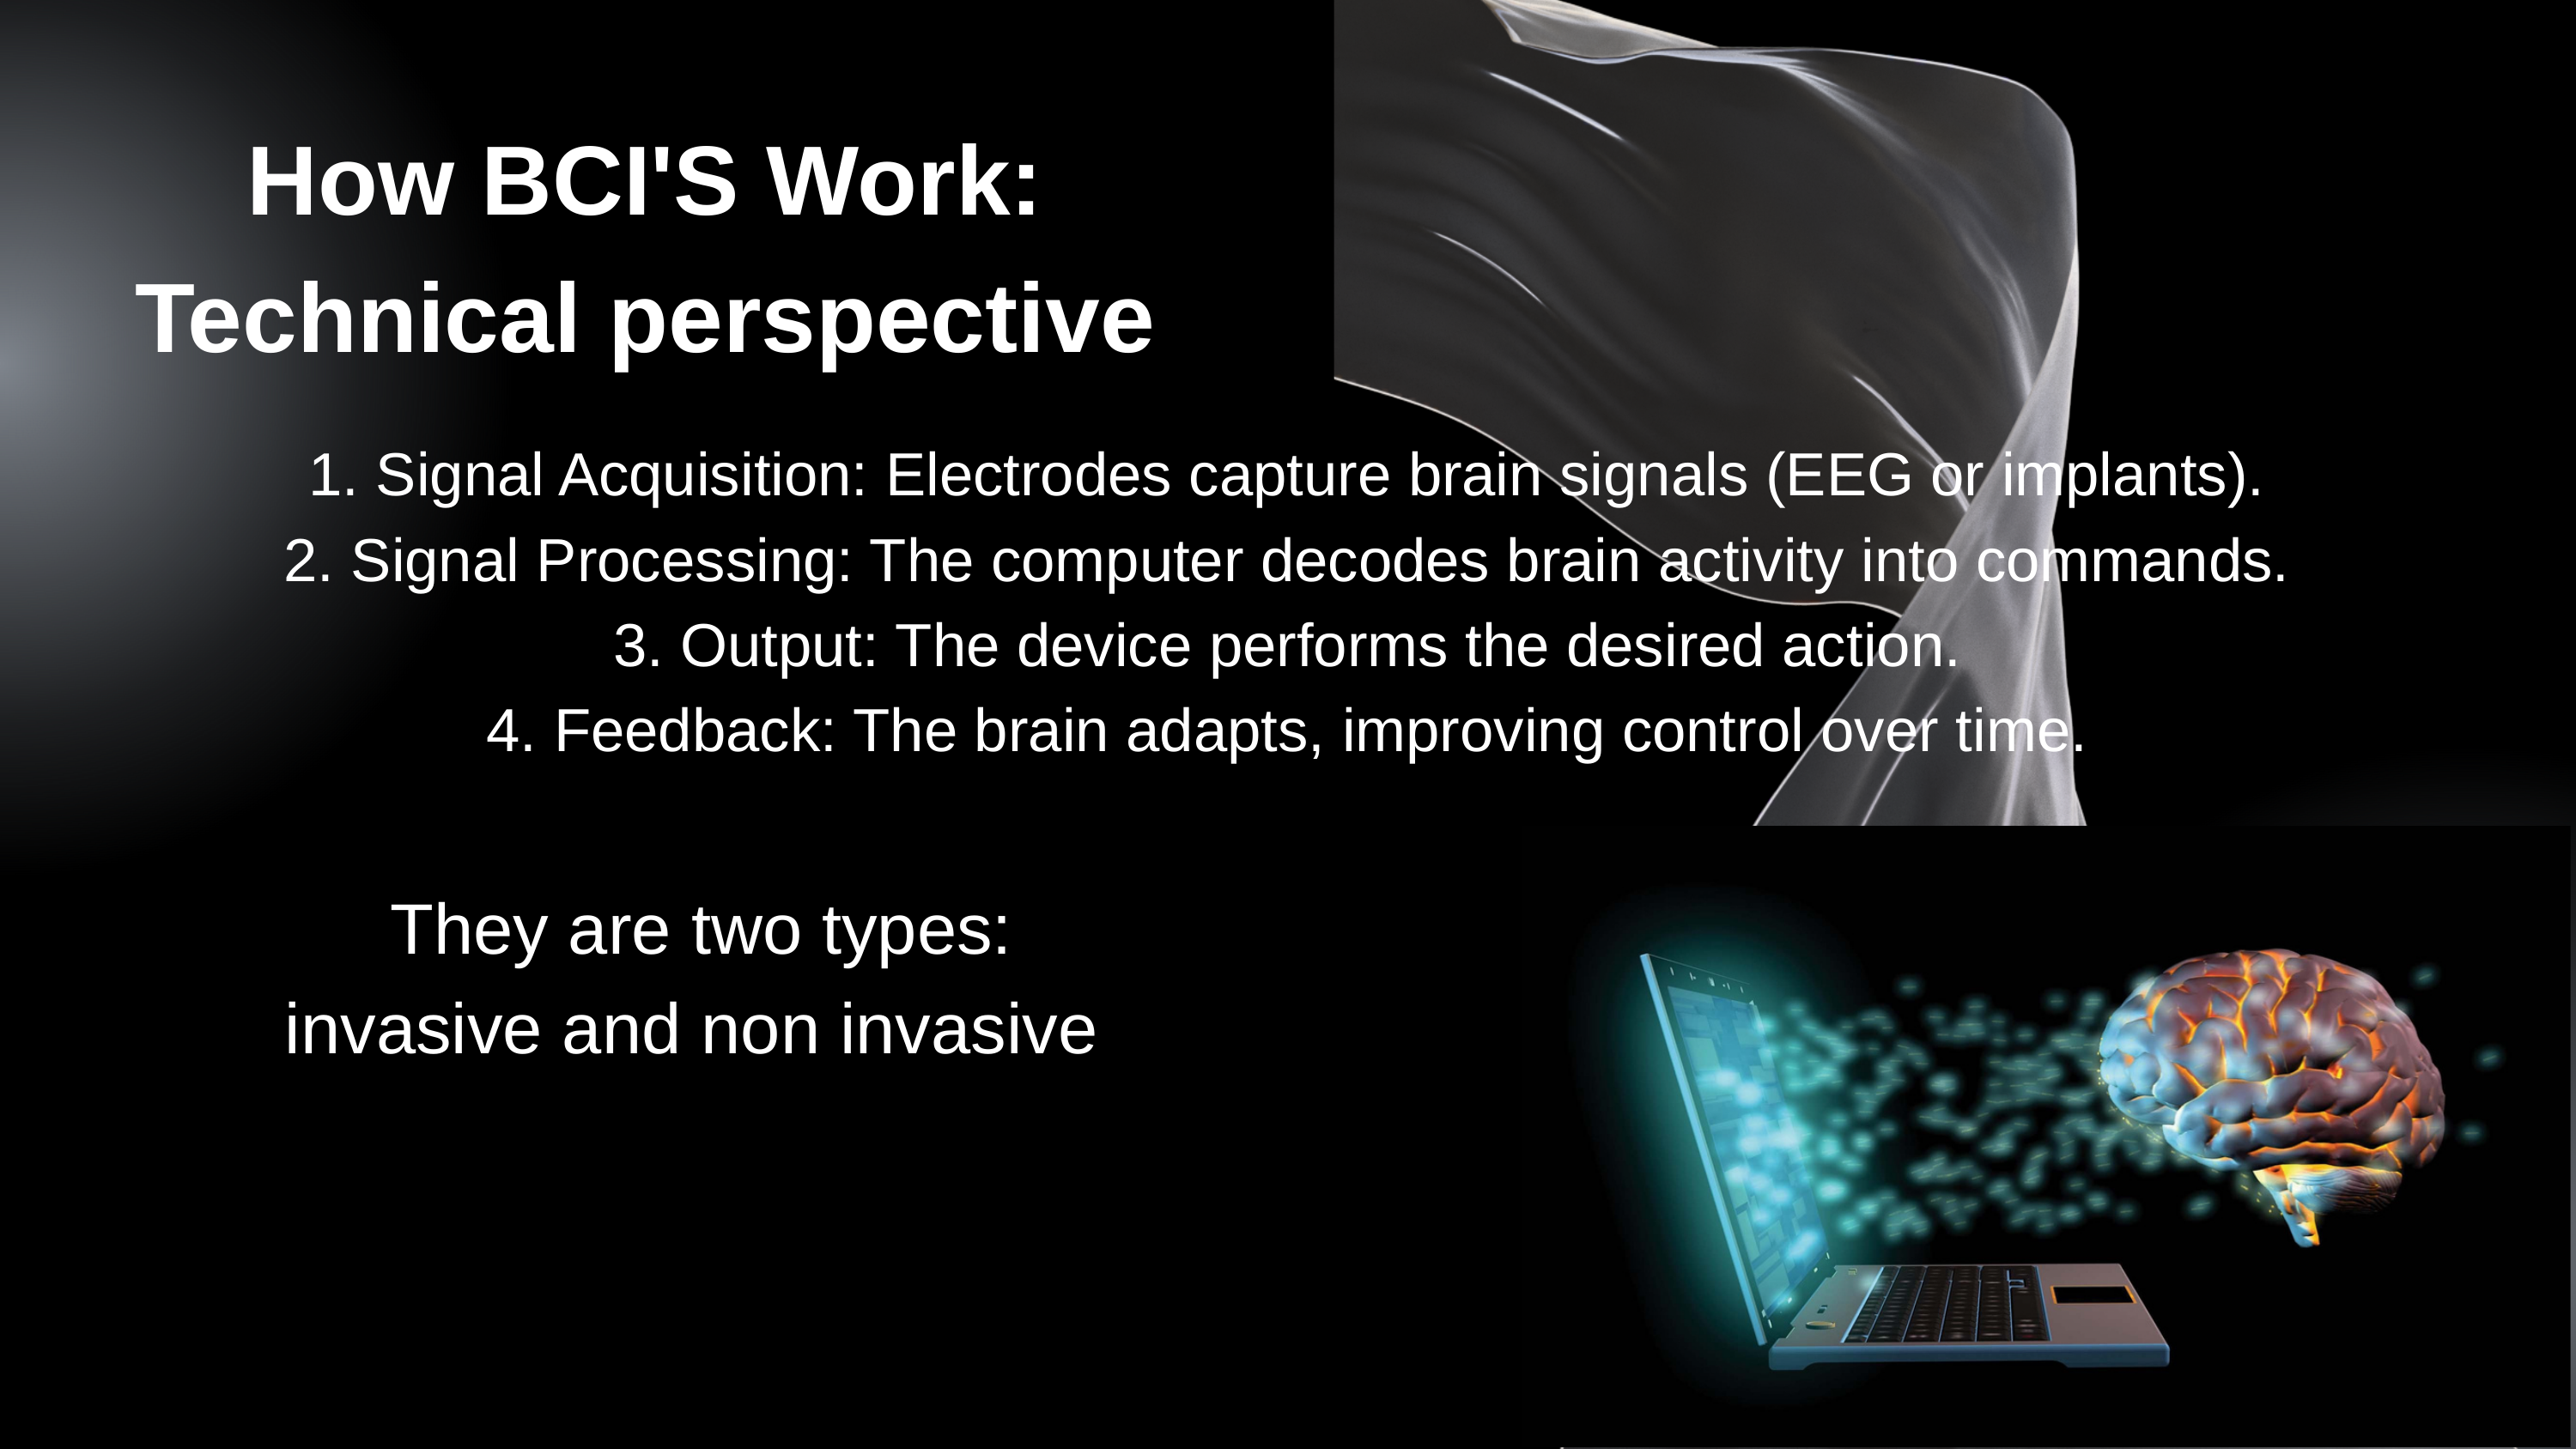

How BCI'S Work:
 Technical perspective
1. Signal Acquisition: Electrodes capture brain signals (EEG or implants).
2. Signal Processing: The computer decodes brain activity into commands.
3. Output: The device performs the desired action.
4. Feedback: The brain adapts, improving control over time.

They are two types:
invasive and non invasive